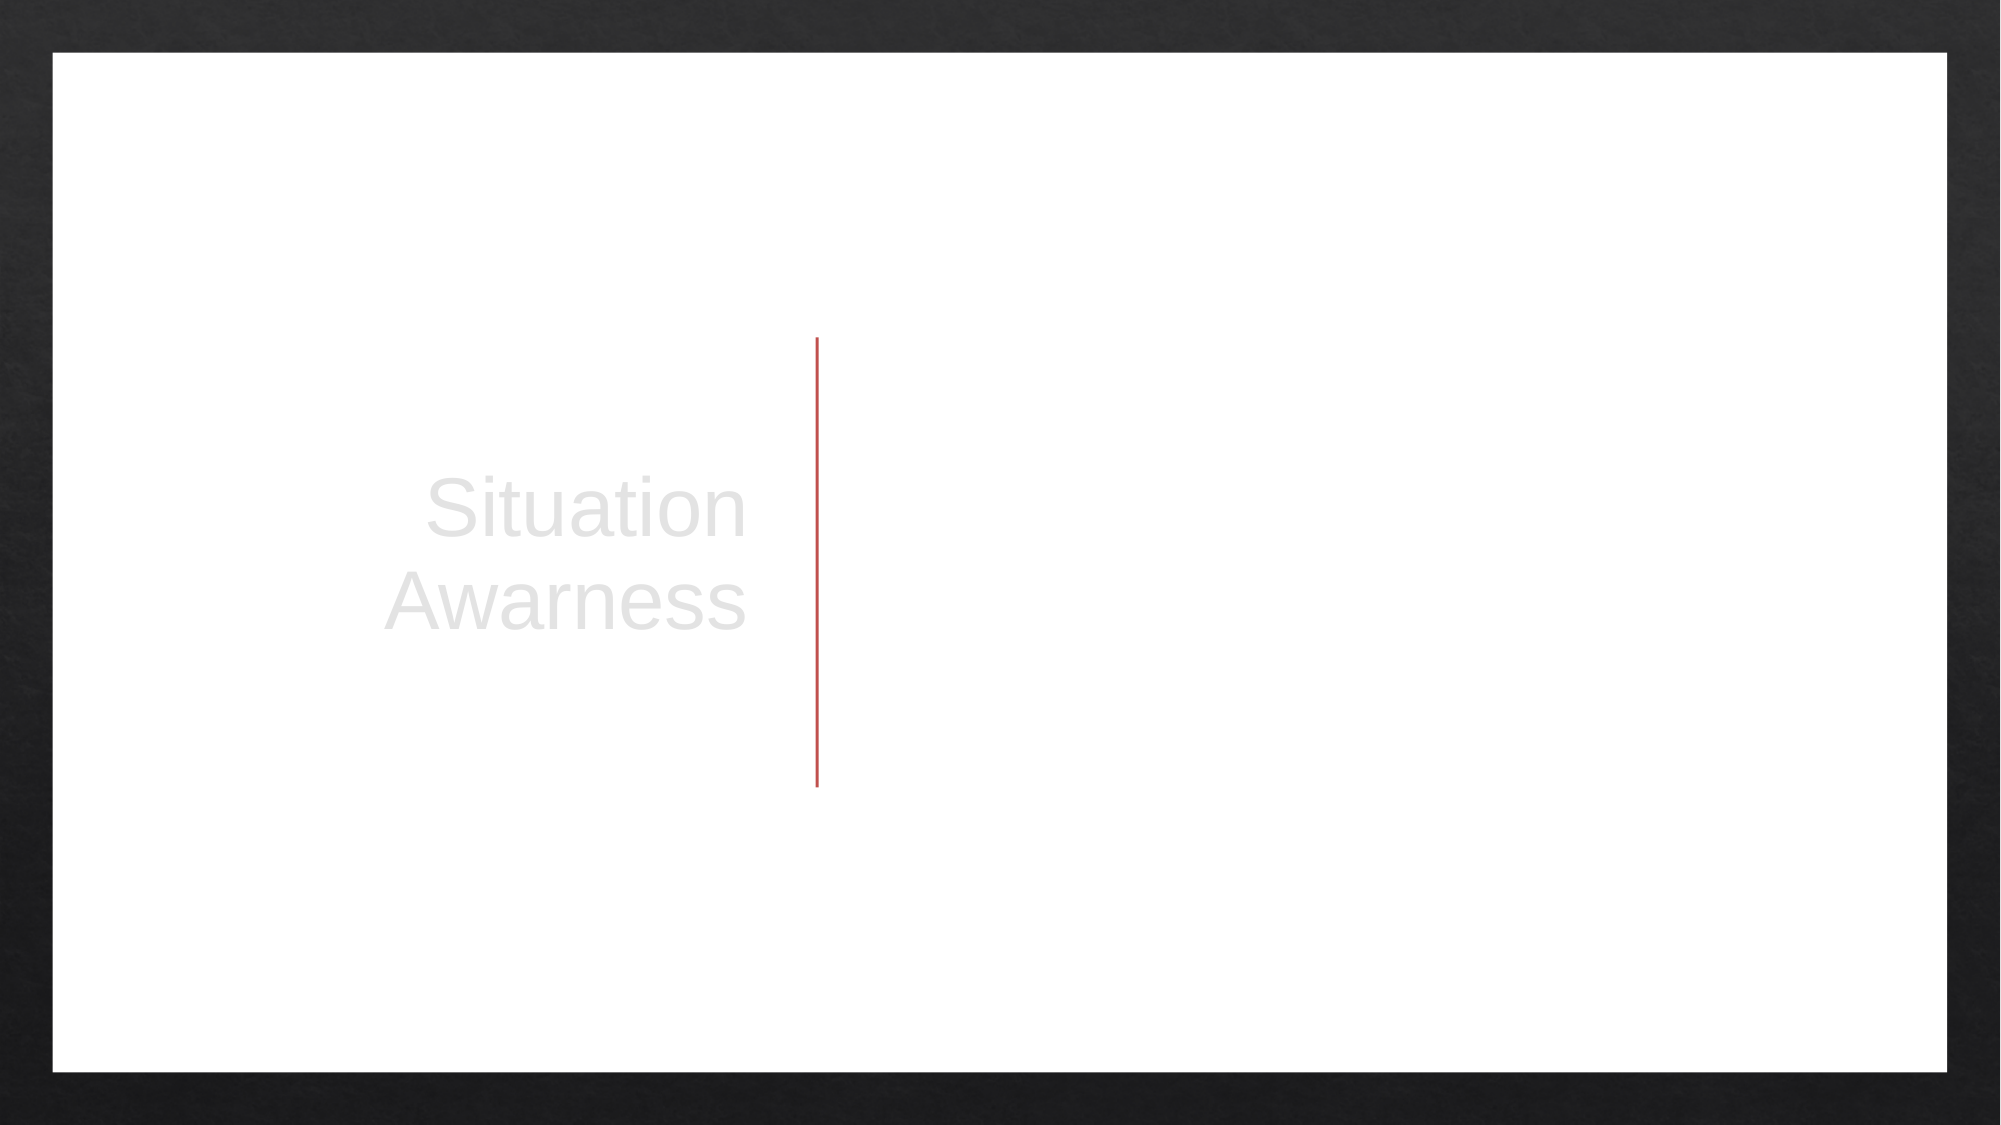

Situation Awarness
Tempat dimana dilakukannya operasi militer sekarang menjadi semakin kompleks. Sehingga sulit untuk melihat kawan dan lawan.